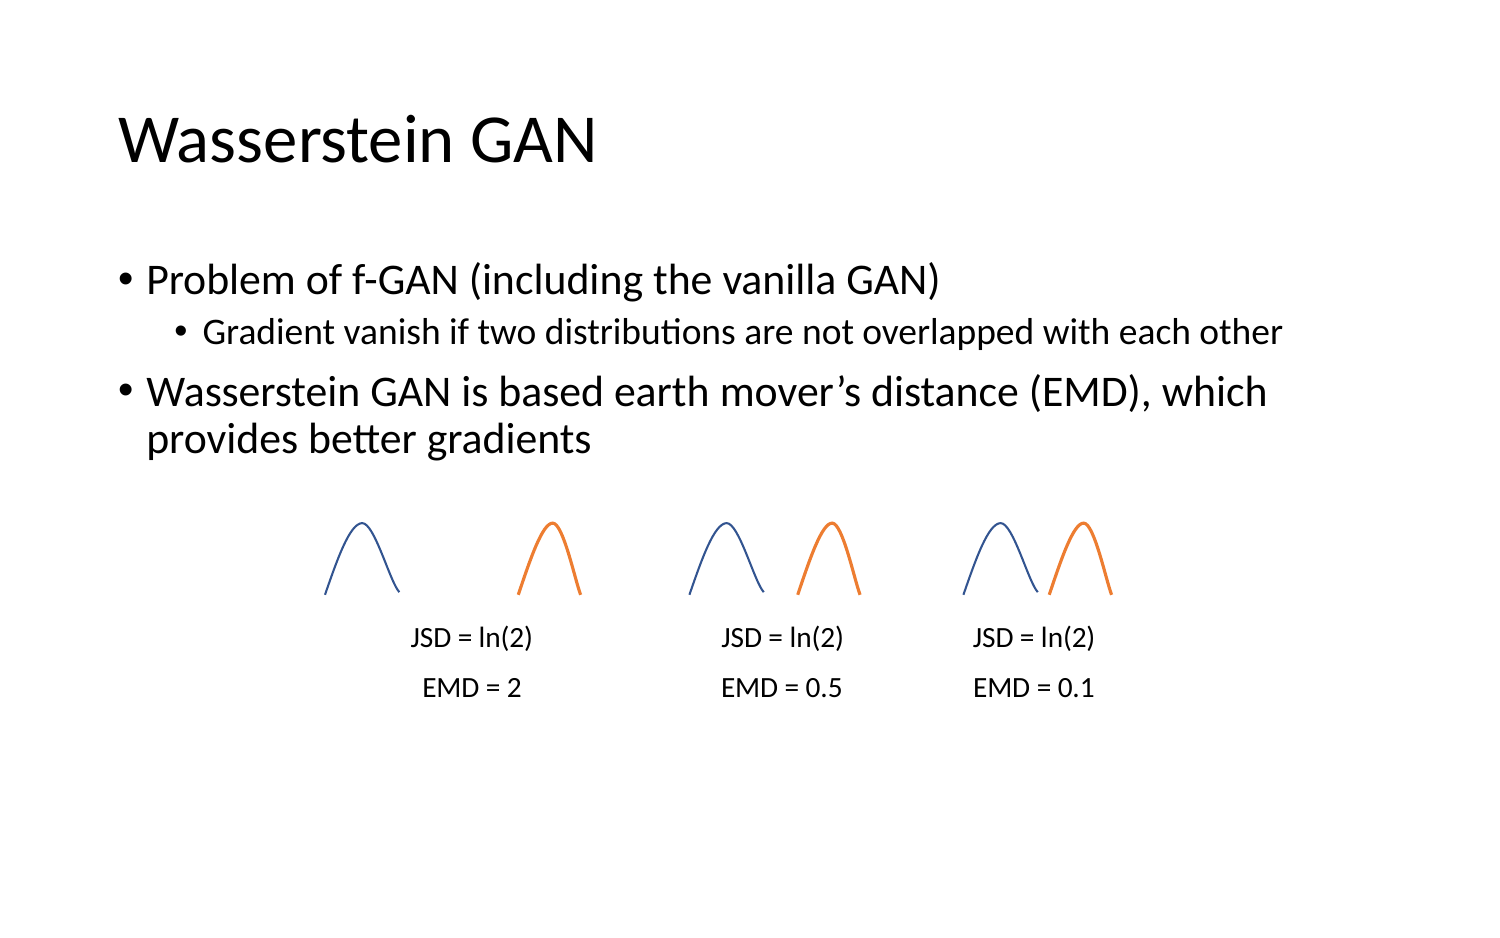

# Wasserstein GAN
Problem of f-GAN (including the vanilla GAN)
Gradient vanish if two distributions are not overlapped with each other
Wasserstein GAN is based earth mover’s distance (EMD), which provides better gradients

JSD = ln(2)
JSD = ln(2)
JSD = ln(2)
EMD = 2
EMD = 0.5
EMD = 0.1